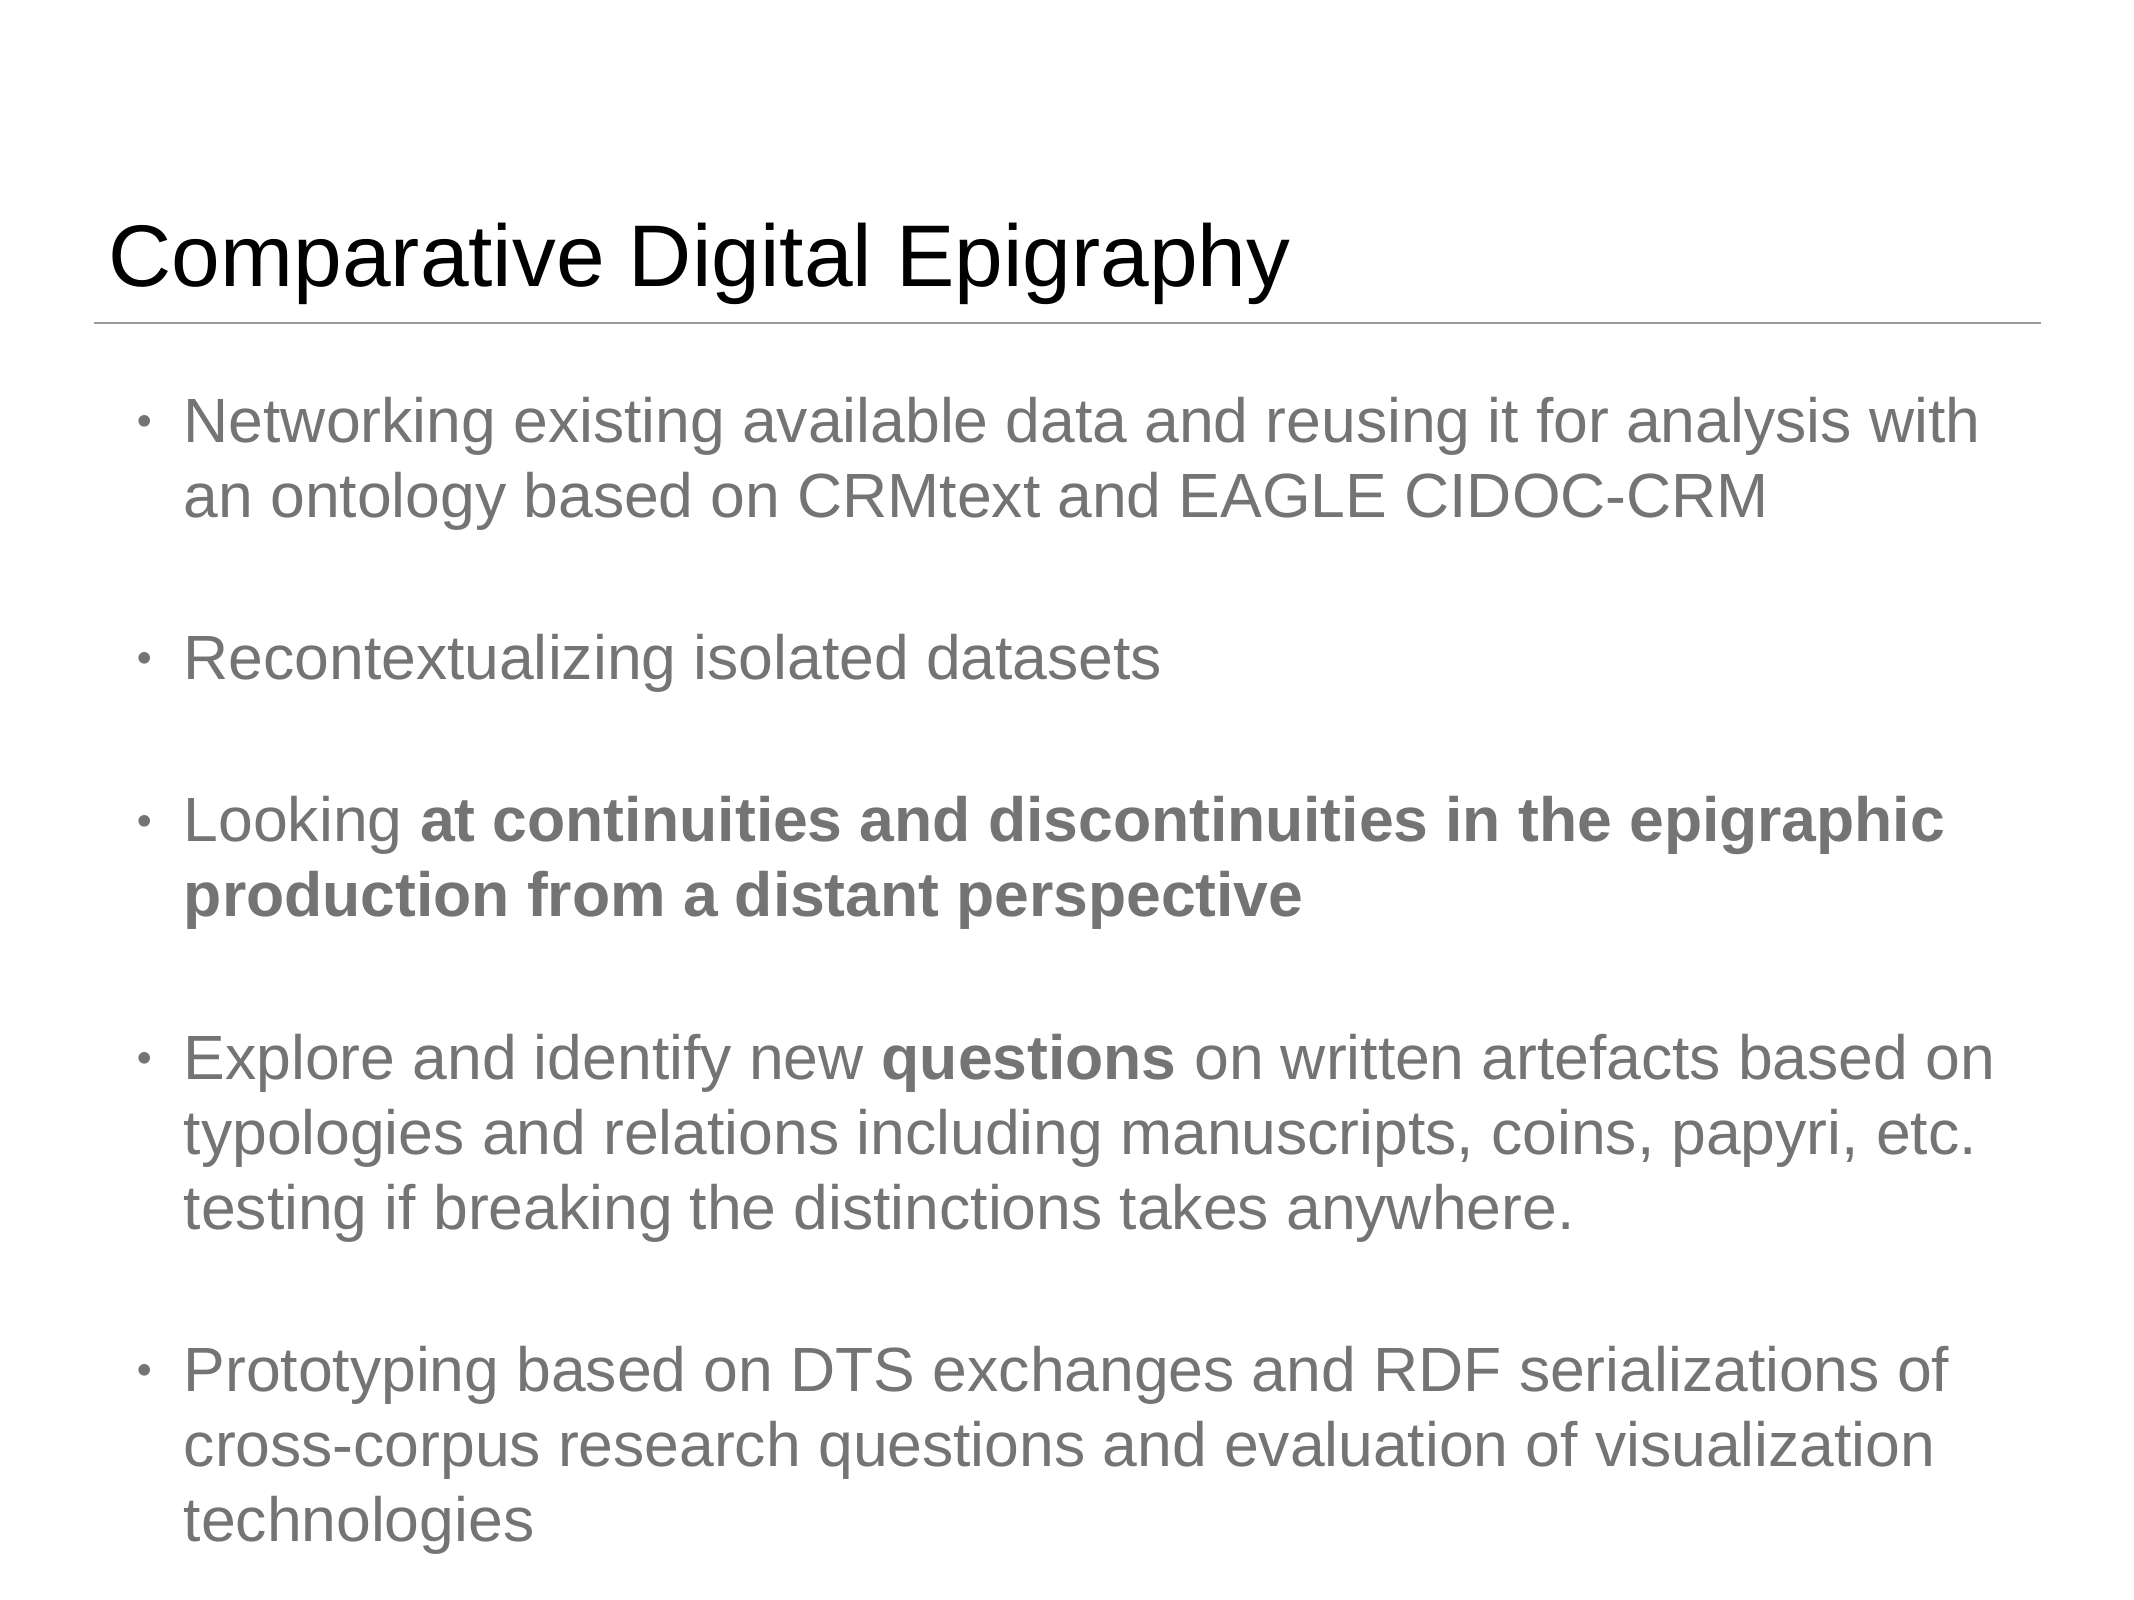

# Comparative Digital Epigraphy
Networking existing available data and reusing it for analysis with an ontology based on CRMtext and EAGLE CIDOC-CRM
Recontextualizing isolated datasets
Looking at continuities and discontinuities in the epigraphic production from a distant perspective
Explore and identify new questions on written artefacts based on typologies and relations including manuscripts, coins, papyri, etc. testing if breaking the distinctions takes anywhere.
Prototyping based on DTS exchanges and RDF serializations of cross-corpus research questions and evaluation of visualization technologies